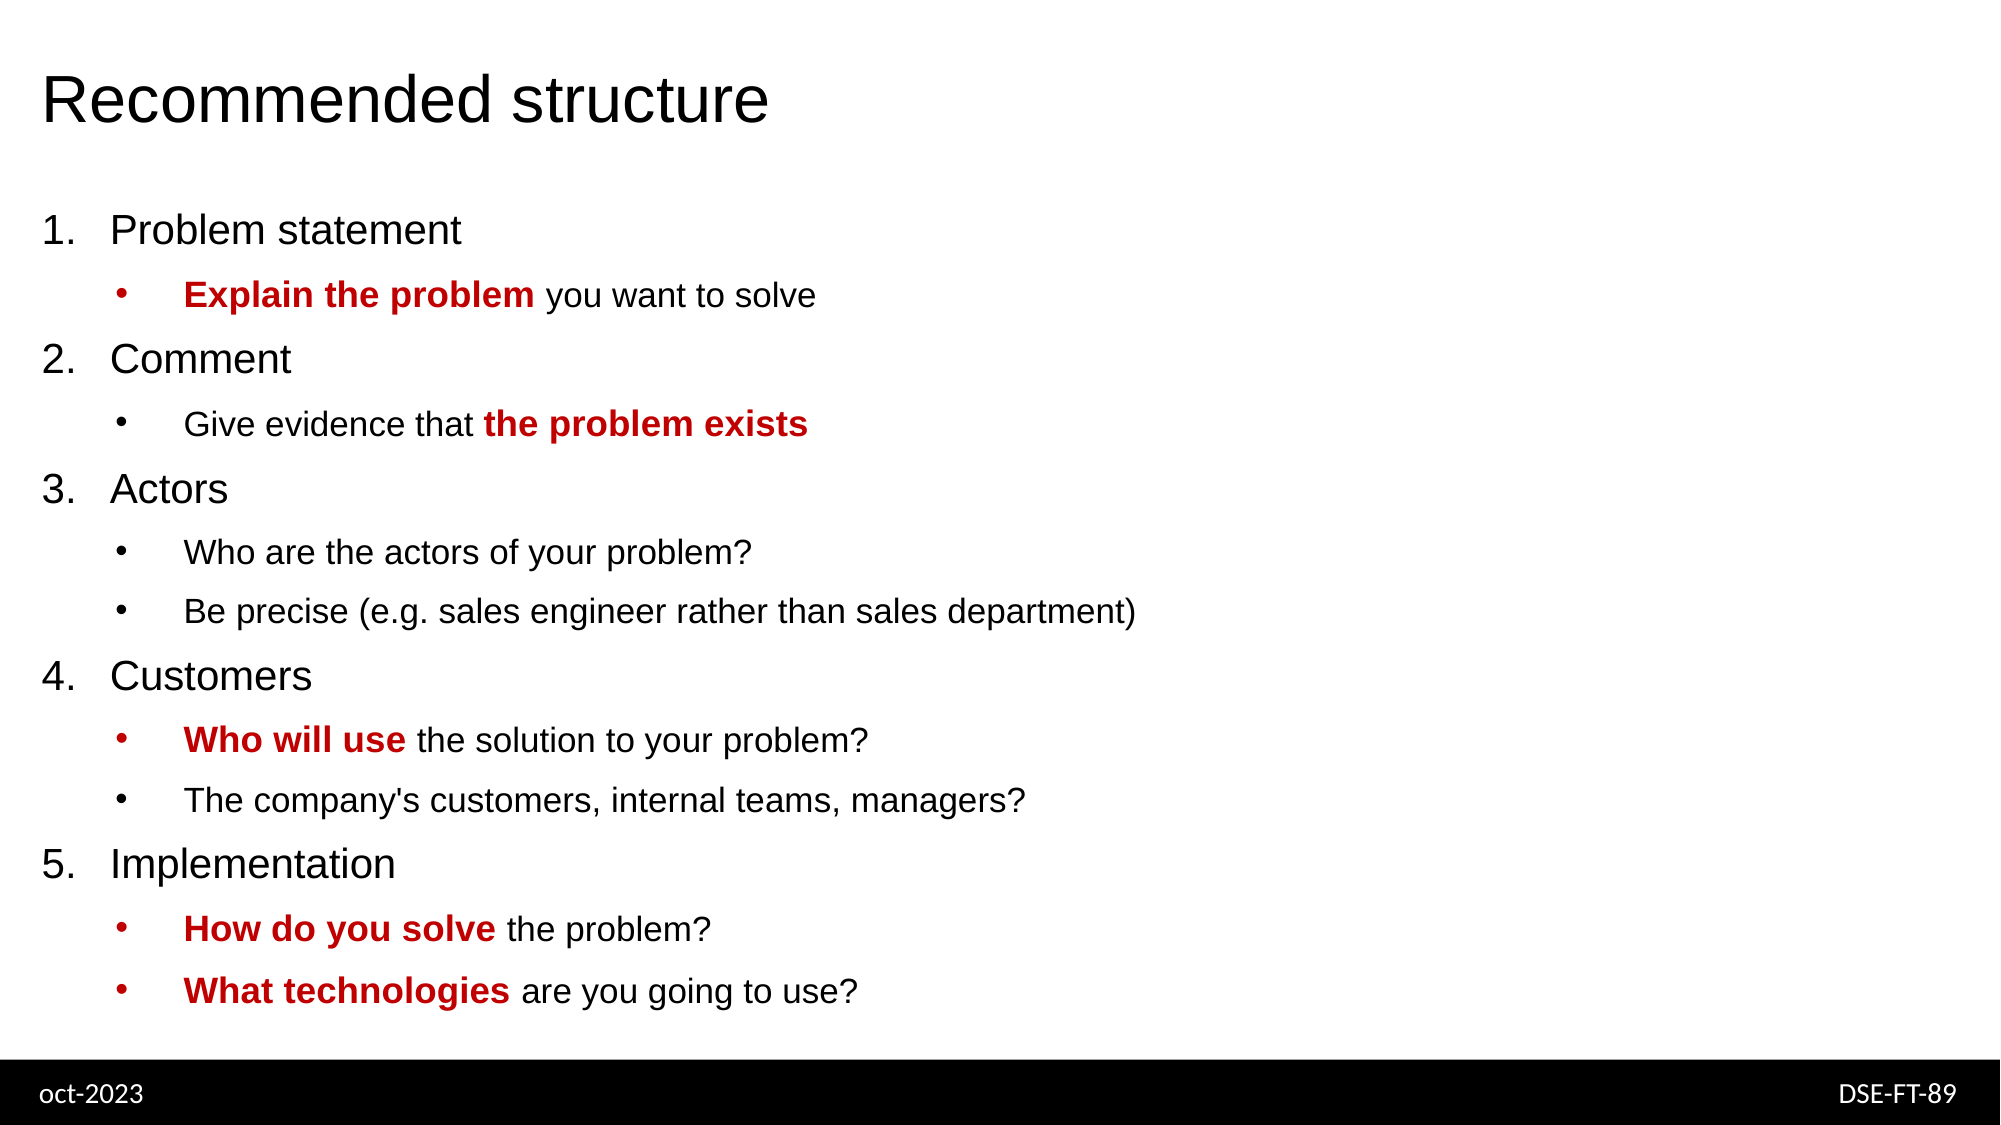

# Recommended structure
Problem statement
Explain the problem you want to solve
Comment
Give evidence that the problem exists
Actors
Who are the actors of your problem?
Be precise (e.g. sales engineer rather than sales department)
Customers
Who will use the solution to your problem?
The company's customers, internal teams, managers?
Implementation
How do you solve the problem?
What technologies are you going to use?